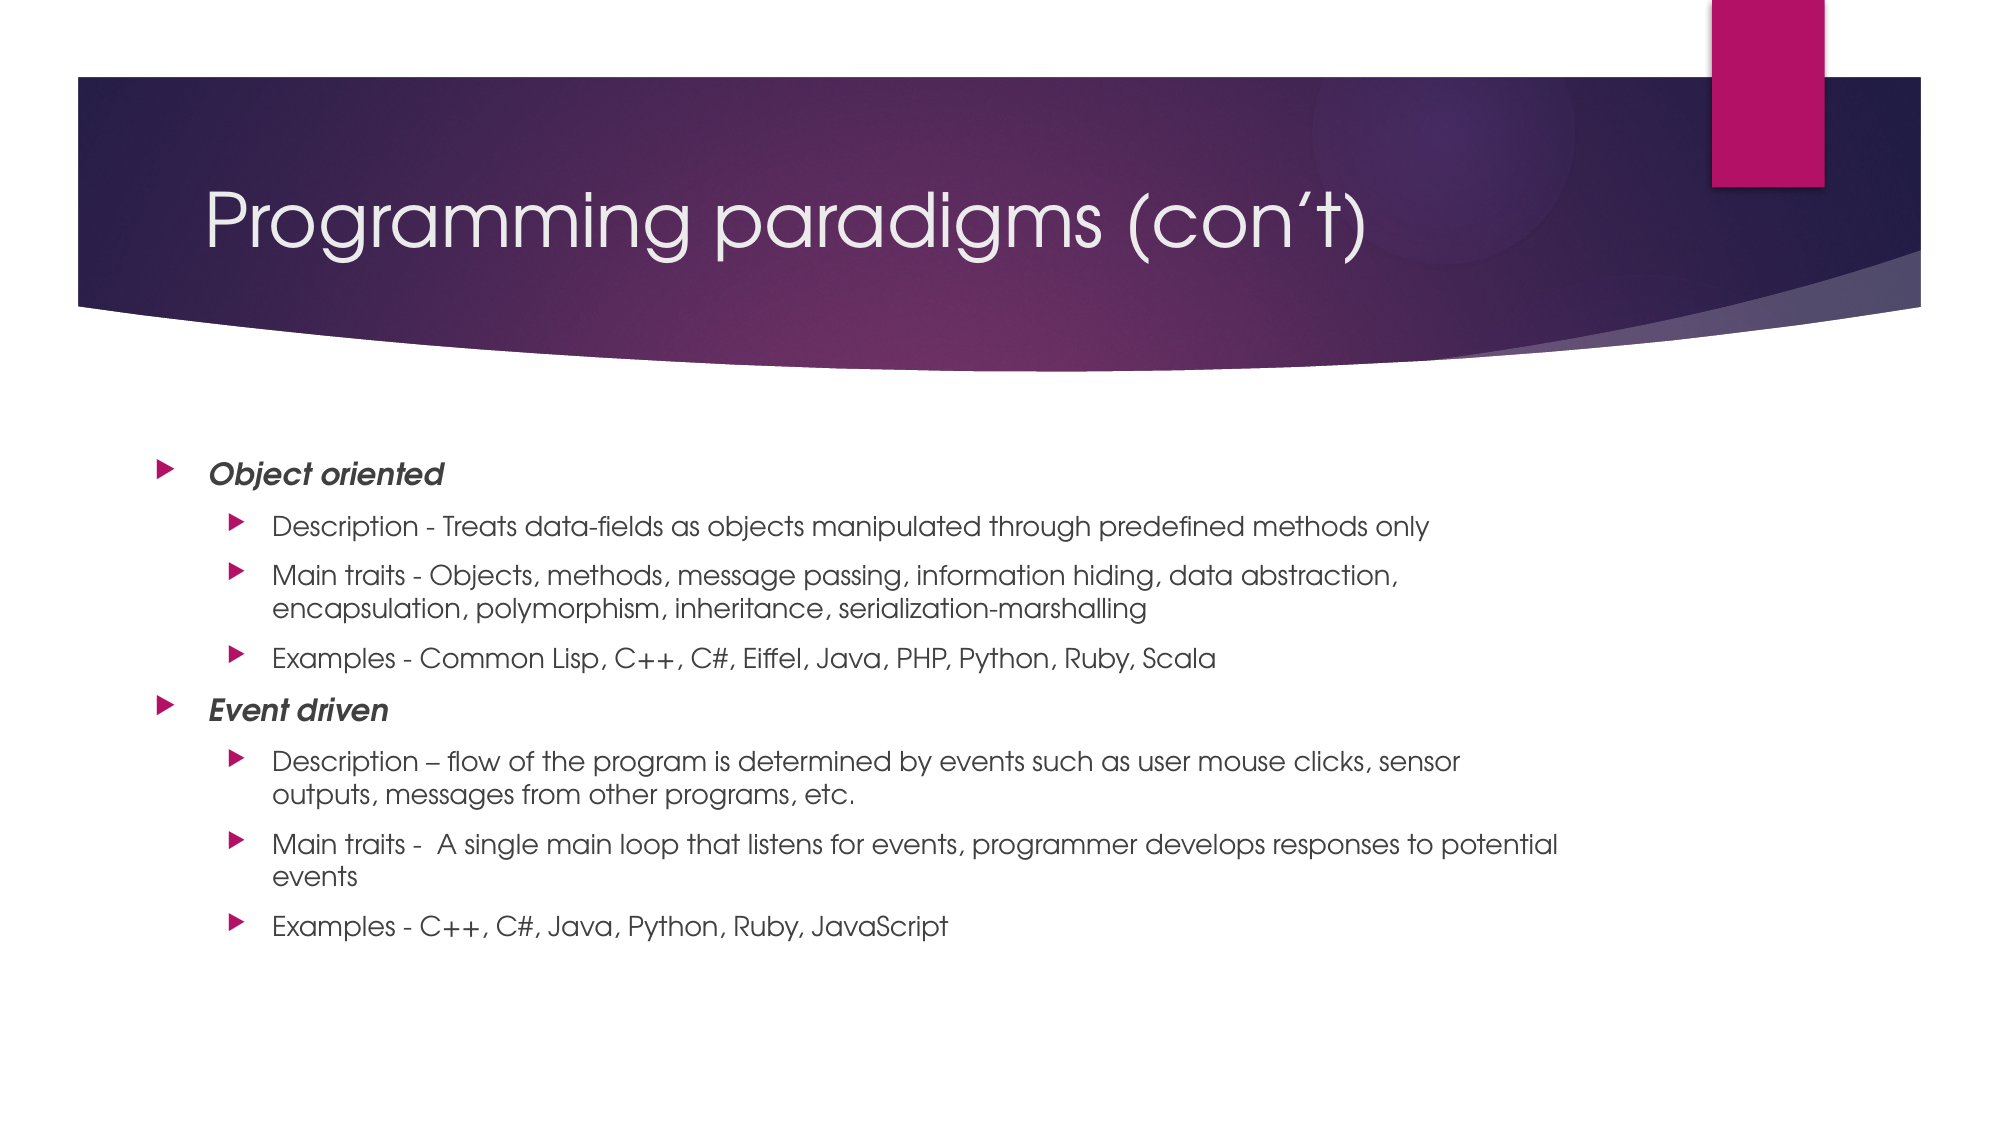

# Programming paradigms (con’t)

Object oriented
Description - Treats data-fields as objects manipulated through predefined methods only
Main traits - Objects, methods, message passing, information hiding, data abstraction, encapsulation, polymorphism, inheritance, serialization-marshalling
Examples - Common Lisp, C++, C#, Eiffel, Java, PHP, Python, Ruby, Scala
Event driven
Description – flow of the program is determined by events such as user mouse clicks, sensor outputs, messages from other programs, etc.
Main traits -  A single main loop that listens for events, programmer develops responses to potential events
Examples - C++, C#, Java, Python, Ruby, JavaScript